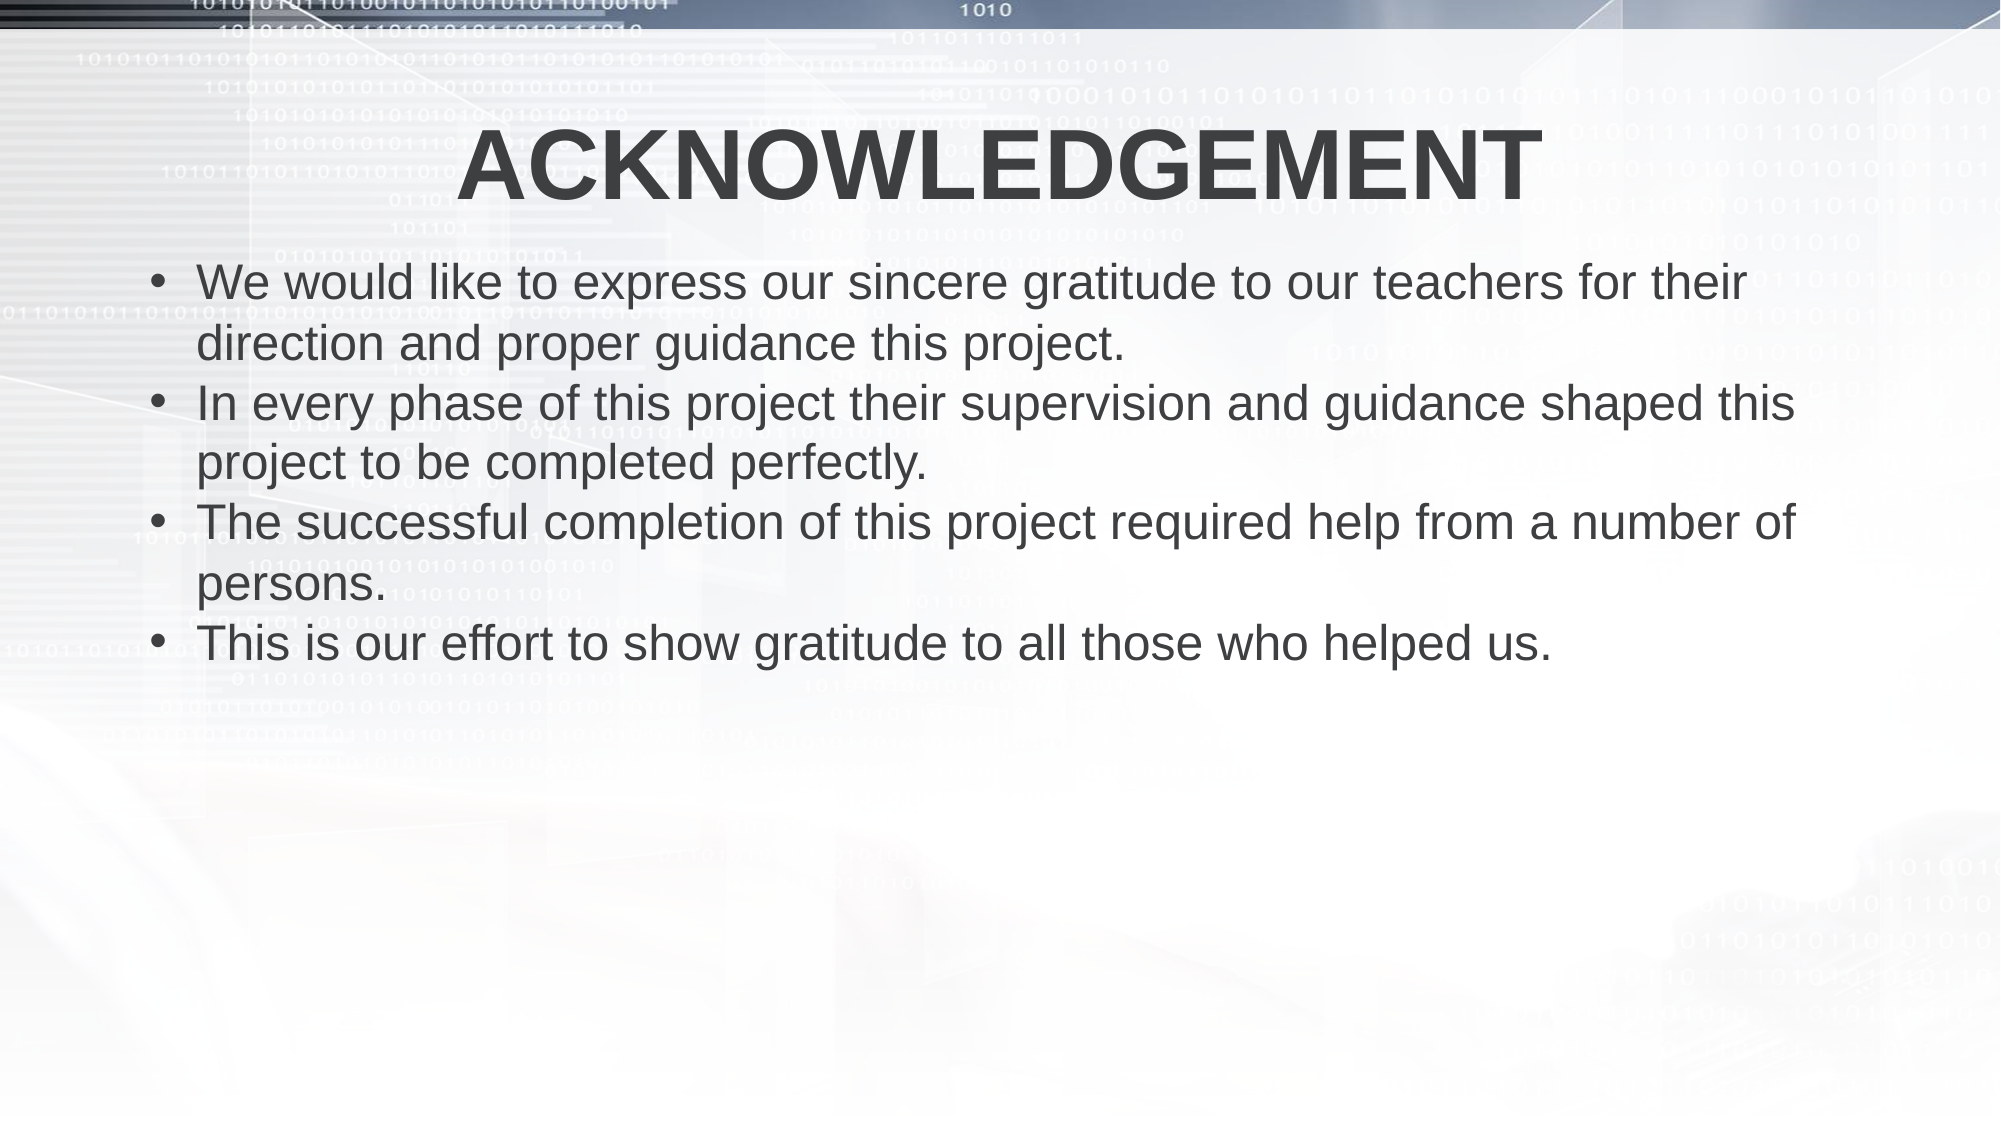

# ACKNOWLEDGEMENT
We would like to express our sincere gratitude to our teachers for their direction and proper guidance this project.
In every phase of this project their supervision and guidance shaped this project to be completed perfectly.
The successful completion of this project required help from a number of persons.
This is our effort to show gratitude to all those who helped us.